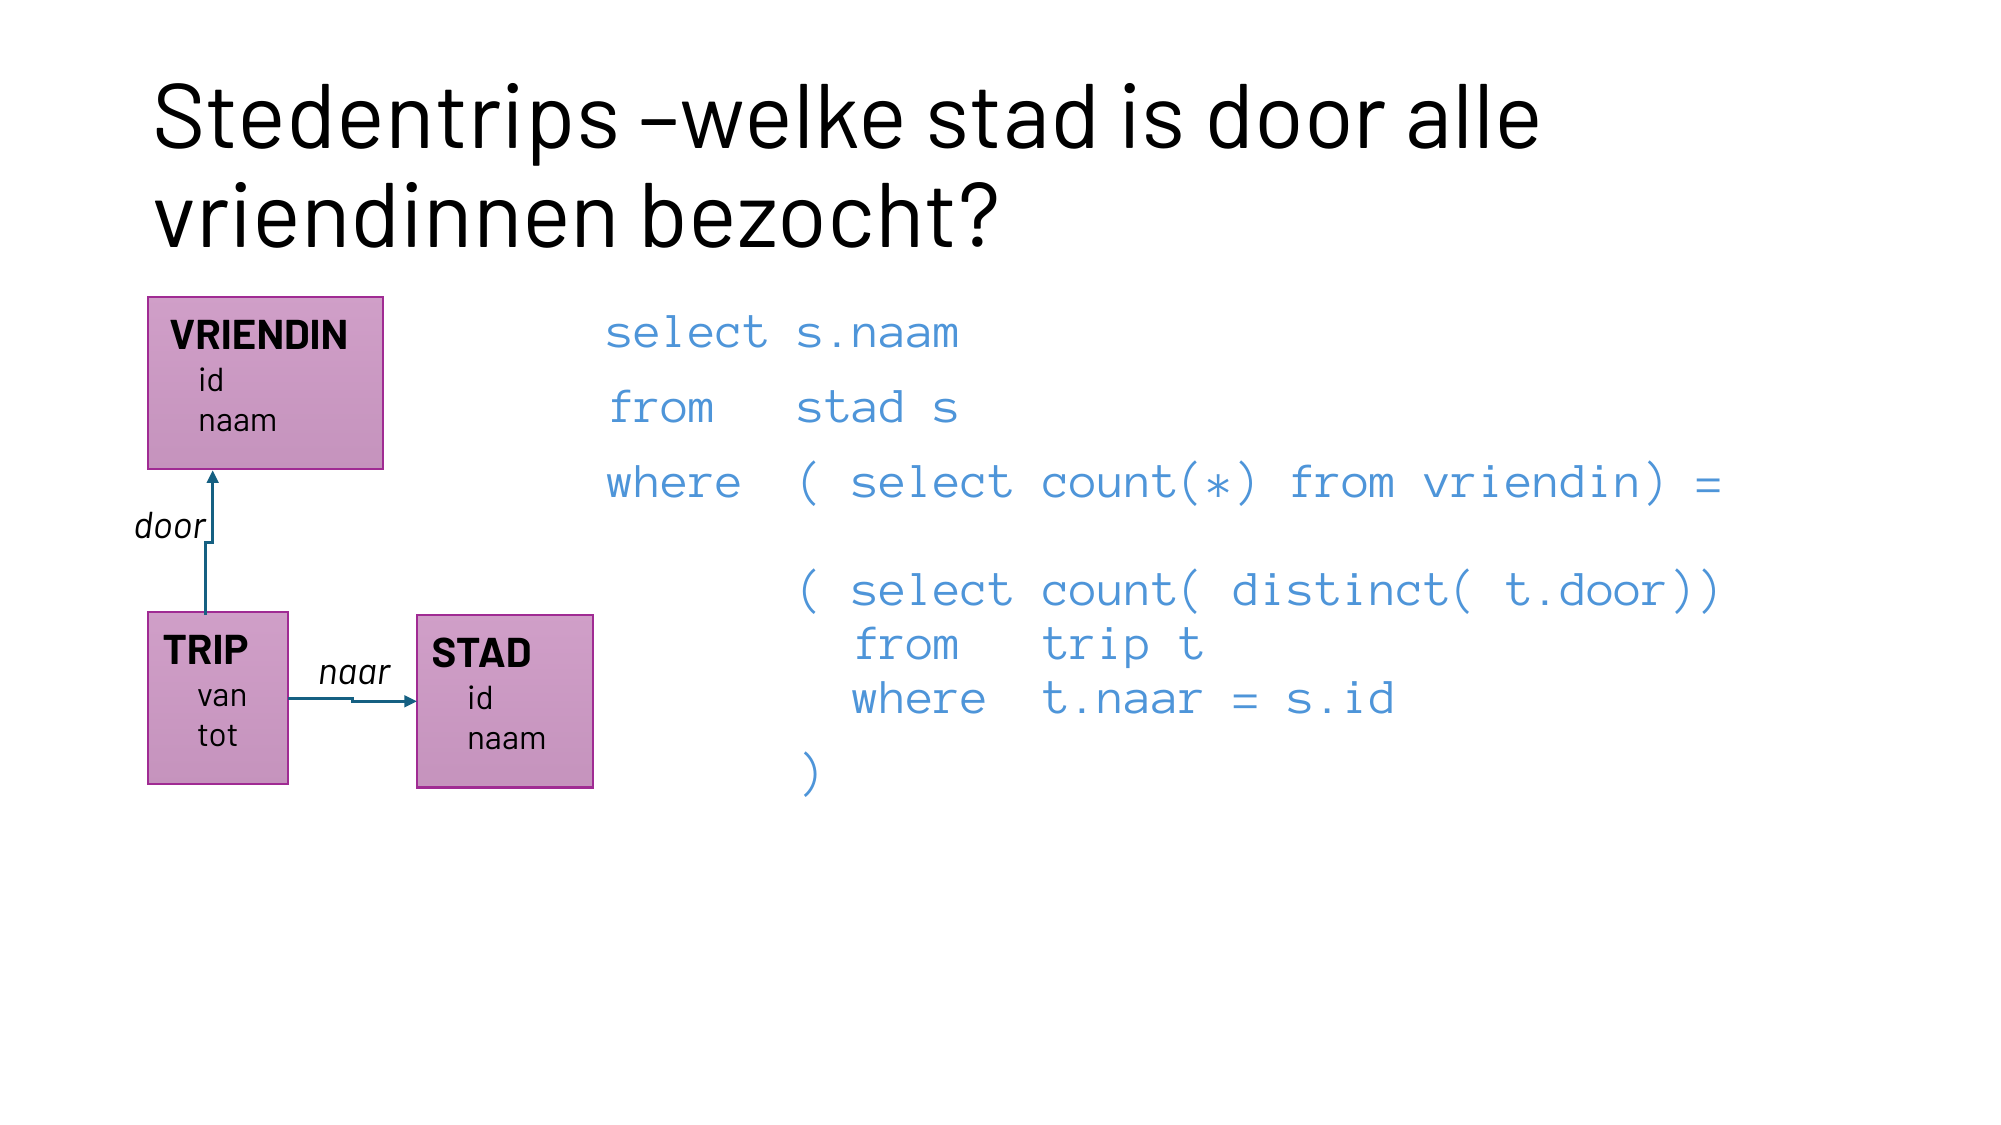

# Stedentrips –welke stad is door alle vriendinnen bezocht?

select s.naam
from   stad s
where  ( select count(*) from vriendin) =
       ( select count( distinct( t.door))
         from   trip t
         where  t.naar = s.id
       )
VRIENDIN
id
naam

door

TRIP

STAD
naar
van
tot
id
naam